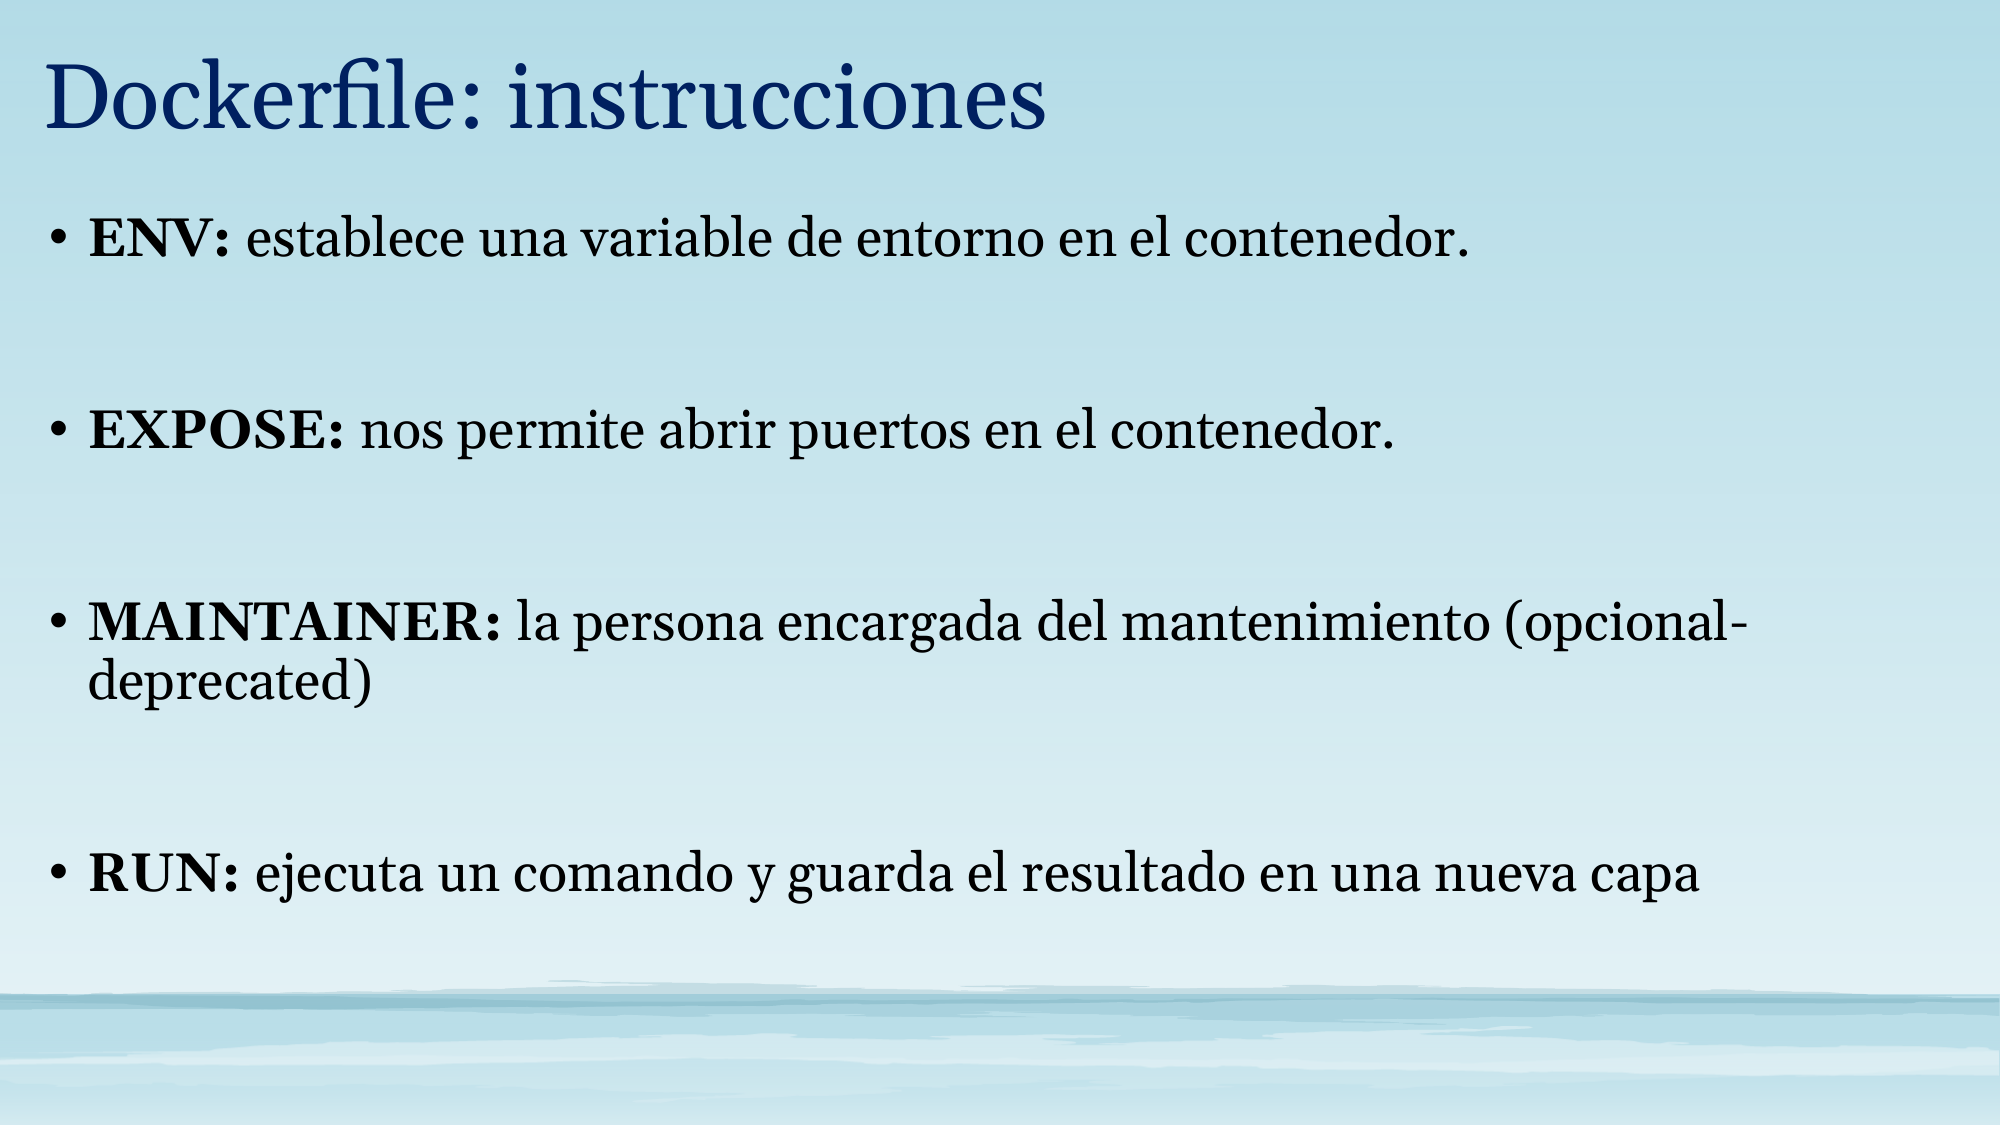

Dockerfile: instrucciones
ENV: establece una variable de entorno en el contenedor.

EXPOSE: nos permite abrir puertos en el contenedor.

MAINTAINER: la persona encargada del mantenimiento (opcional-deprecated)

RUN: ejecuta un comando y guarda el resultado en una nueva capa